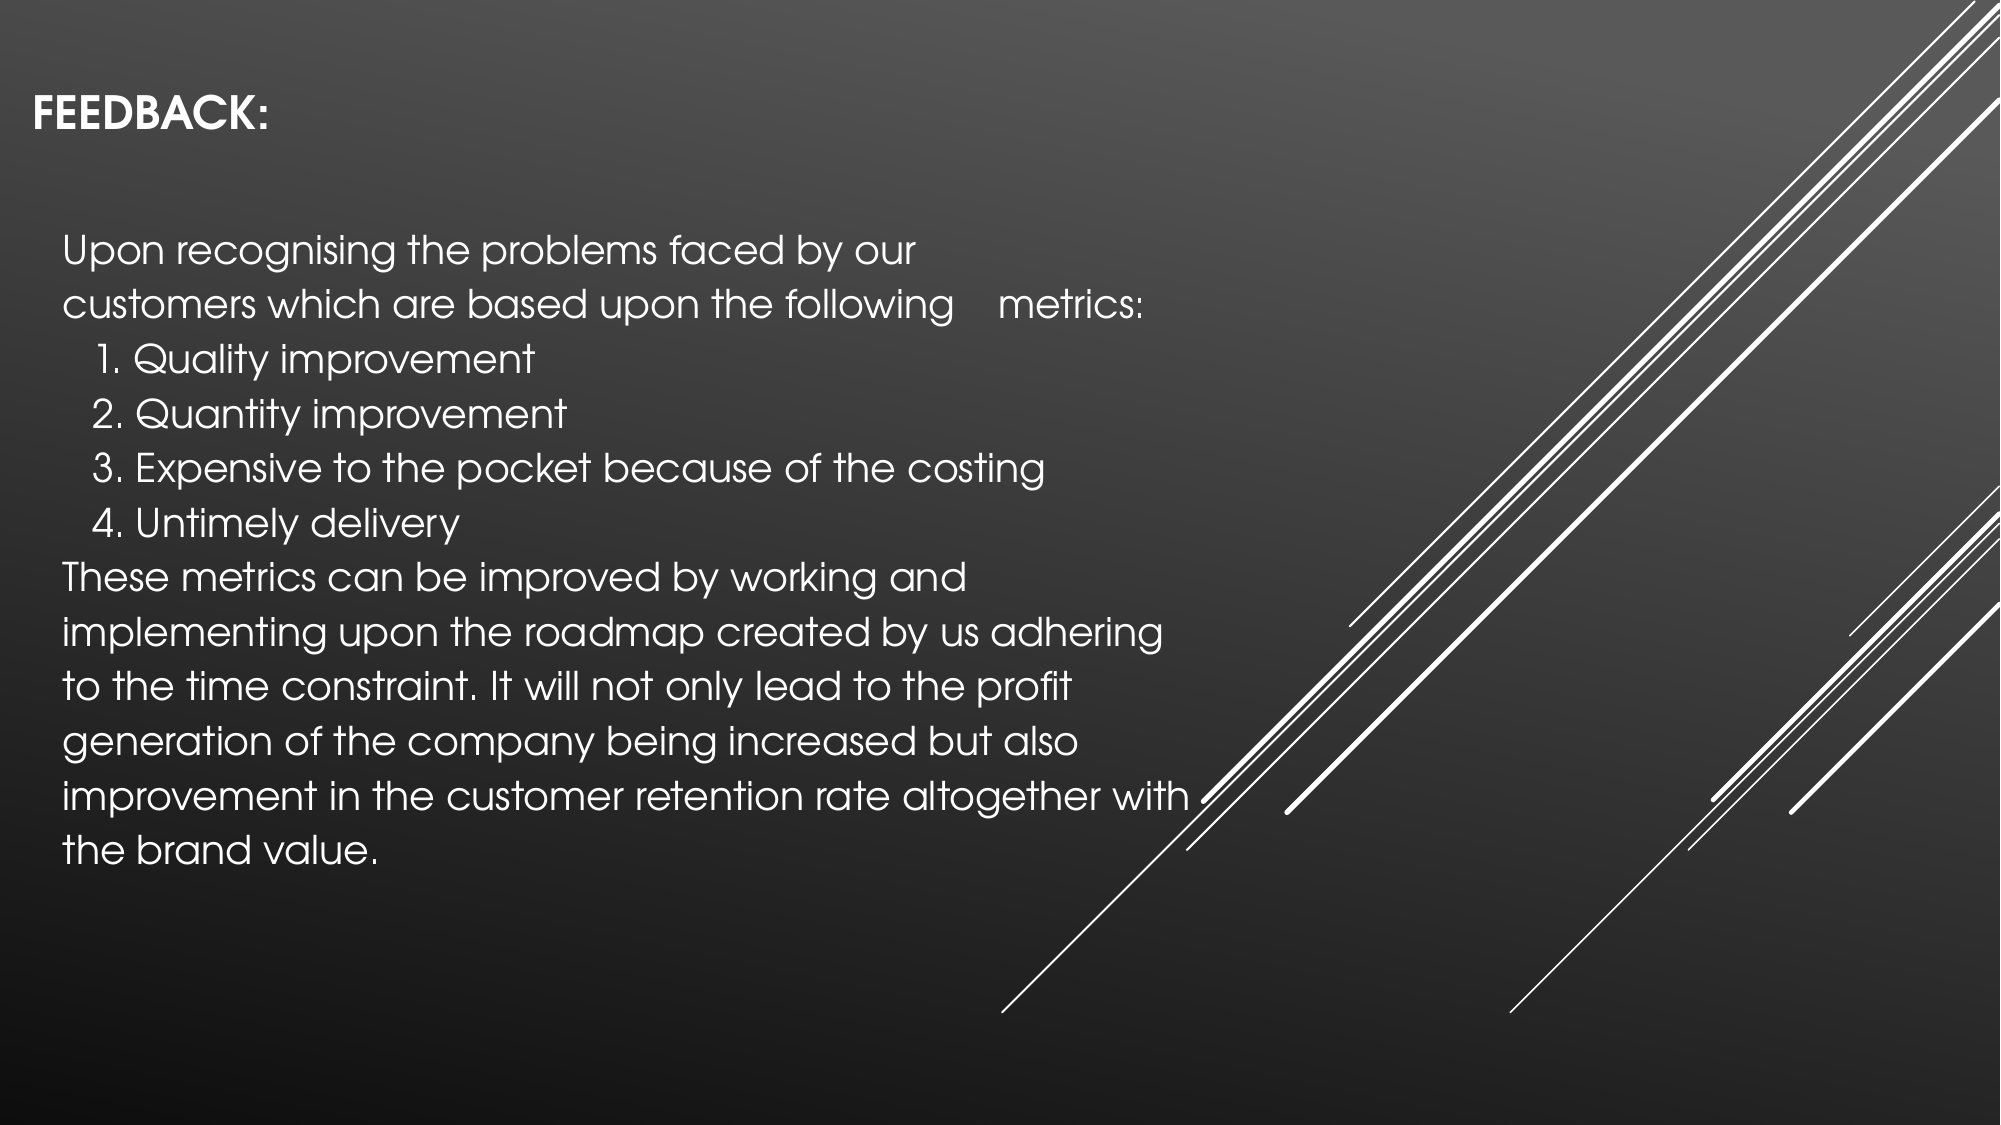

# FEEDBACK:
Upon recognising the problems faced by our
customers which are based upon the following    metrics:
1. Quality improvement
2. Quantity improvement
3. Expensive to the pocket because of the costing
4. Untimely delivery
These metrics can be improved by working and implementing upon the roadmap created by us adhering to the time constraint. It will not only lead to the profit generation of the company being increased but also improvement in the customer retention rate altogether with the brand value.